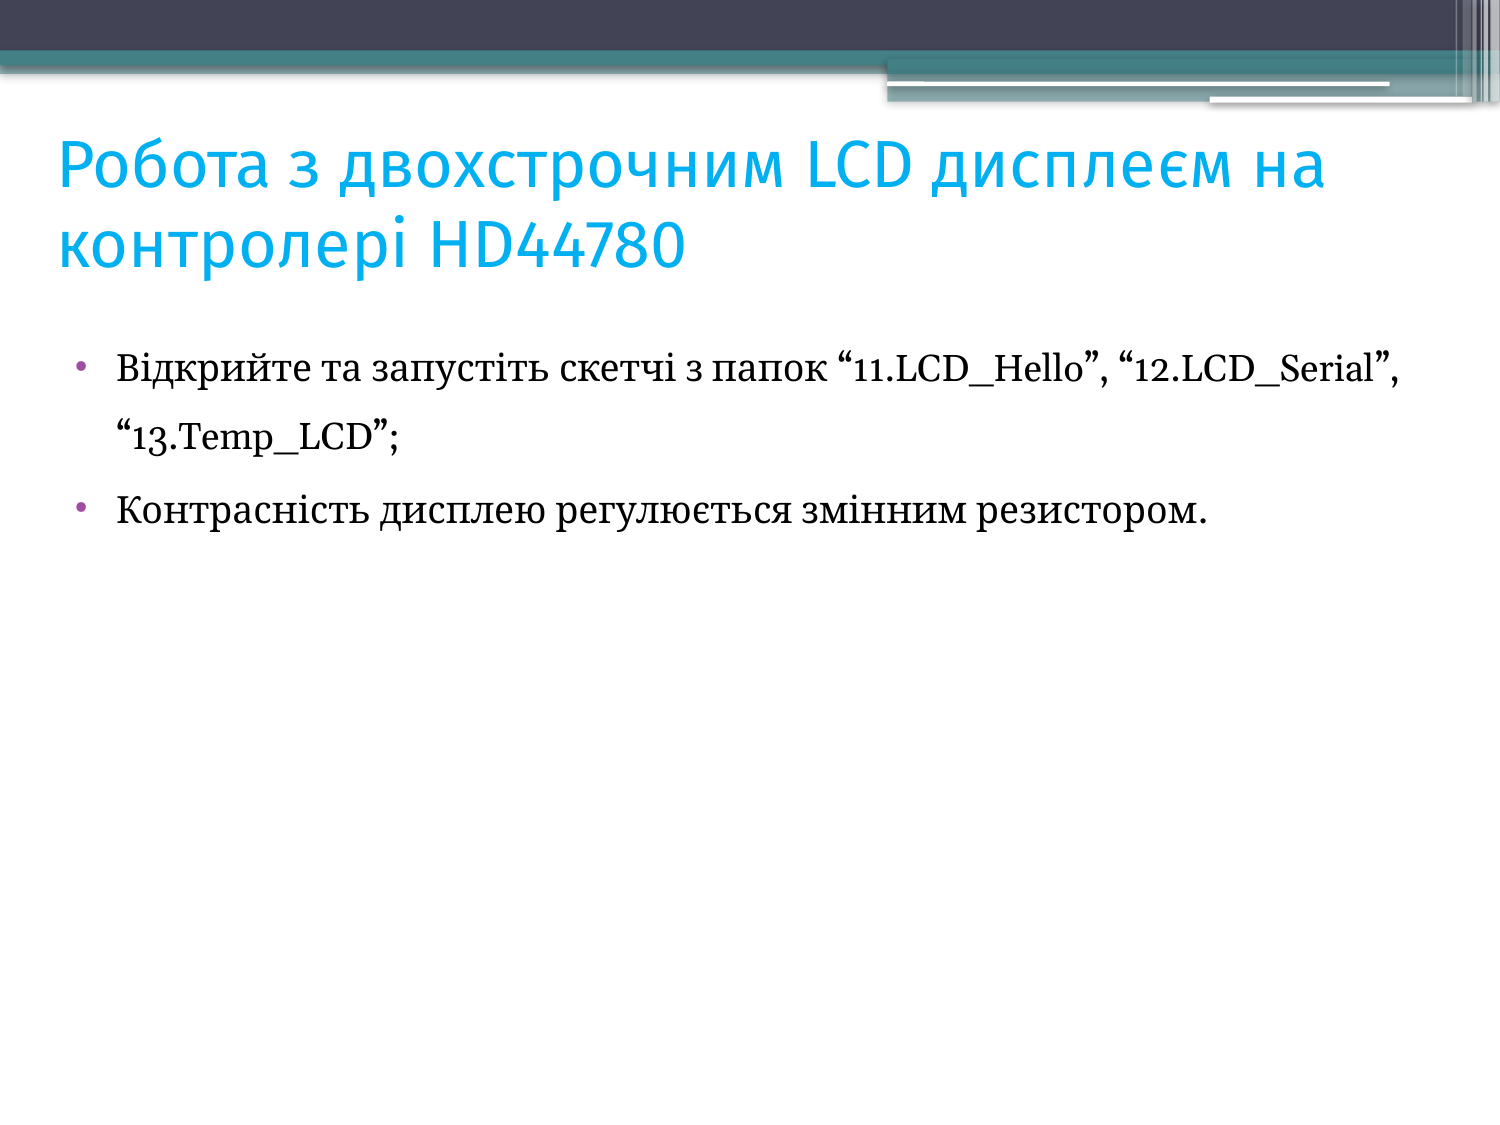

# Робота з двохстрочним LCD дисплеєм на контролері HD44780
Відкрийте та запустіть скетчі з папок “11.LCD_Hello”, “12.LCD_Serial”, “13.Temp_LCD”;
Контрасність дисплею регулюється змінним резистором.